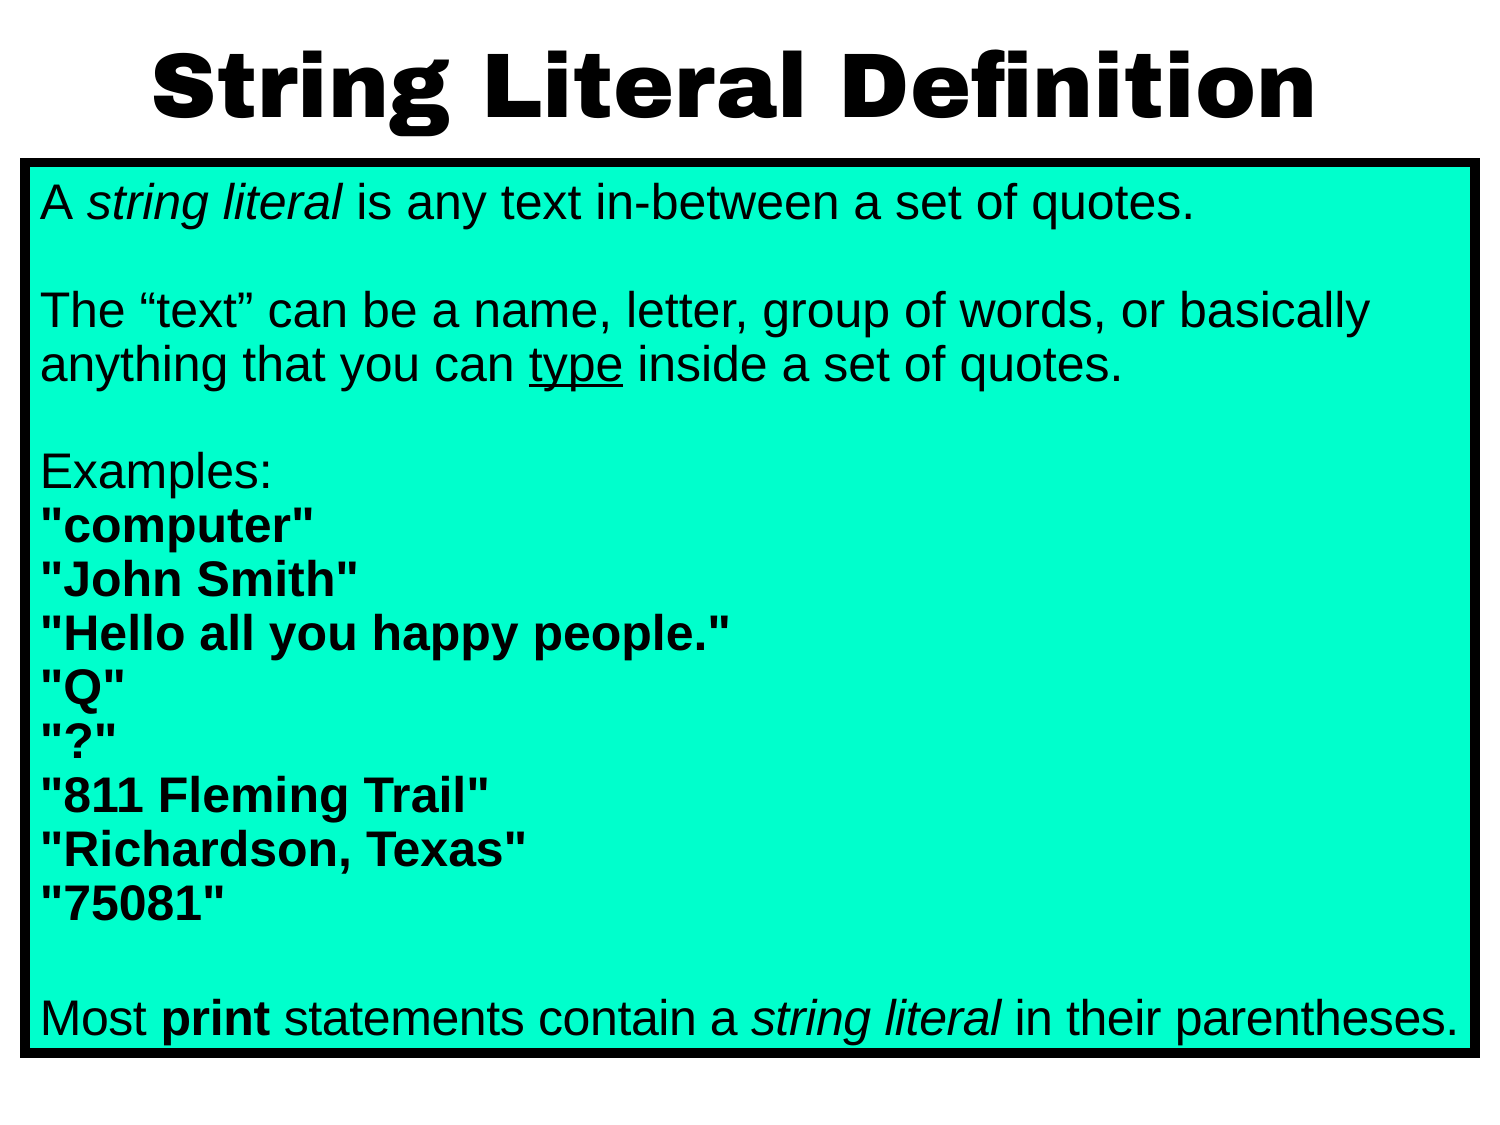

# String Literal Definition
A string literal is any text in-between a set of quotes.

The “text” can be a name, letter, group of words, or basically anything that you can type inside a set of quotes.

Examples:
"computer"
"John Smith"
"Hello all you happy people."
"Q"
"?"
"811 Fleming Trail"
"Richardson, Texas"
"75081"

Most print statements contain a string literal in their parentheses.